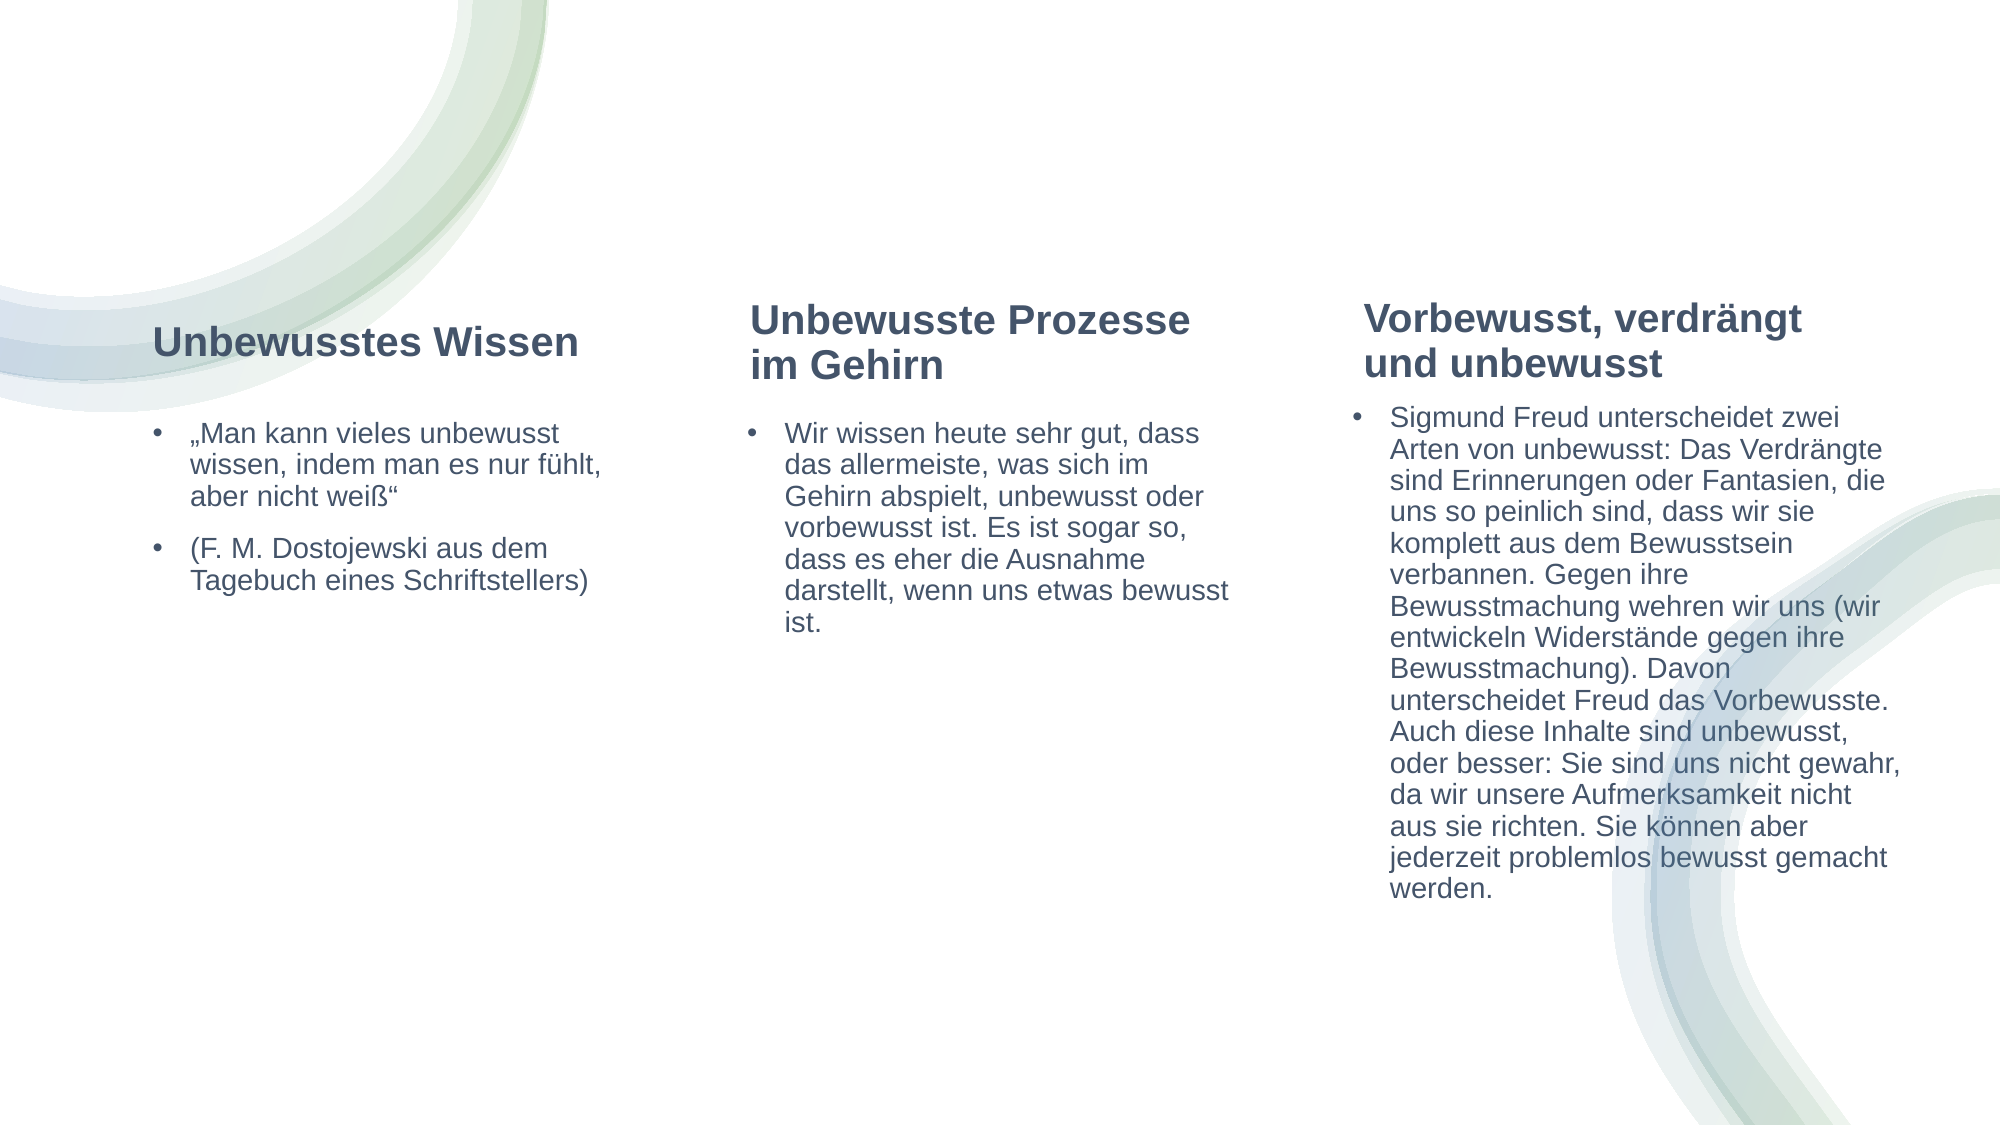

Unbewusstes Wissen
Unbewusste Prozesse im Gehirn
Vorbewusst, verdrängt und unbewusst
Sigmund Freud unterscheidet zwei Arten von unbewusst: Das Verdrängte sind Erinnerungen oder Fantasien, die uns so peinlich sind, dass wir sie komplett aus dem Bewusstsein verbannen. Gegen ihre Bewusstmachung wehren wir uns (wir entwickeln Widerstände gegen ihre Bewusstmachung). Davon unterscheidet Freud das Vorbewusste. Auch diese Inhalte sind unbewusst, oder besser: Sie sind uns nicht gewahr, da wir unsere Aufmerksamkeit nicht aus sie richten. Sie können aber jederzeit problemlos bewusst gemacht werden.
„Man kann vieles unbewusst wissen, indem man es nur fühlt, aber nicht weiß“
(F. M. Dostojewski aus dem Tagebuch eines Schriftstellers)
Wir wissen heute sehr gut, dass das allermeiste, was sich im Gehirn abspielt, unbewusst oder vorbewusst ist. Es ist sogar so, dass es eher die Ausnahme darstellt, wenn uns etwas bewusst ist.